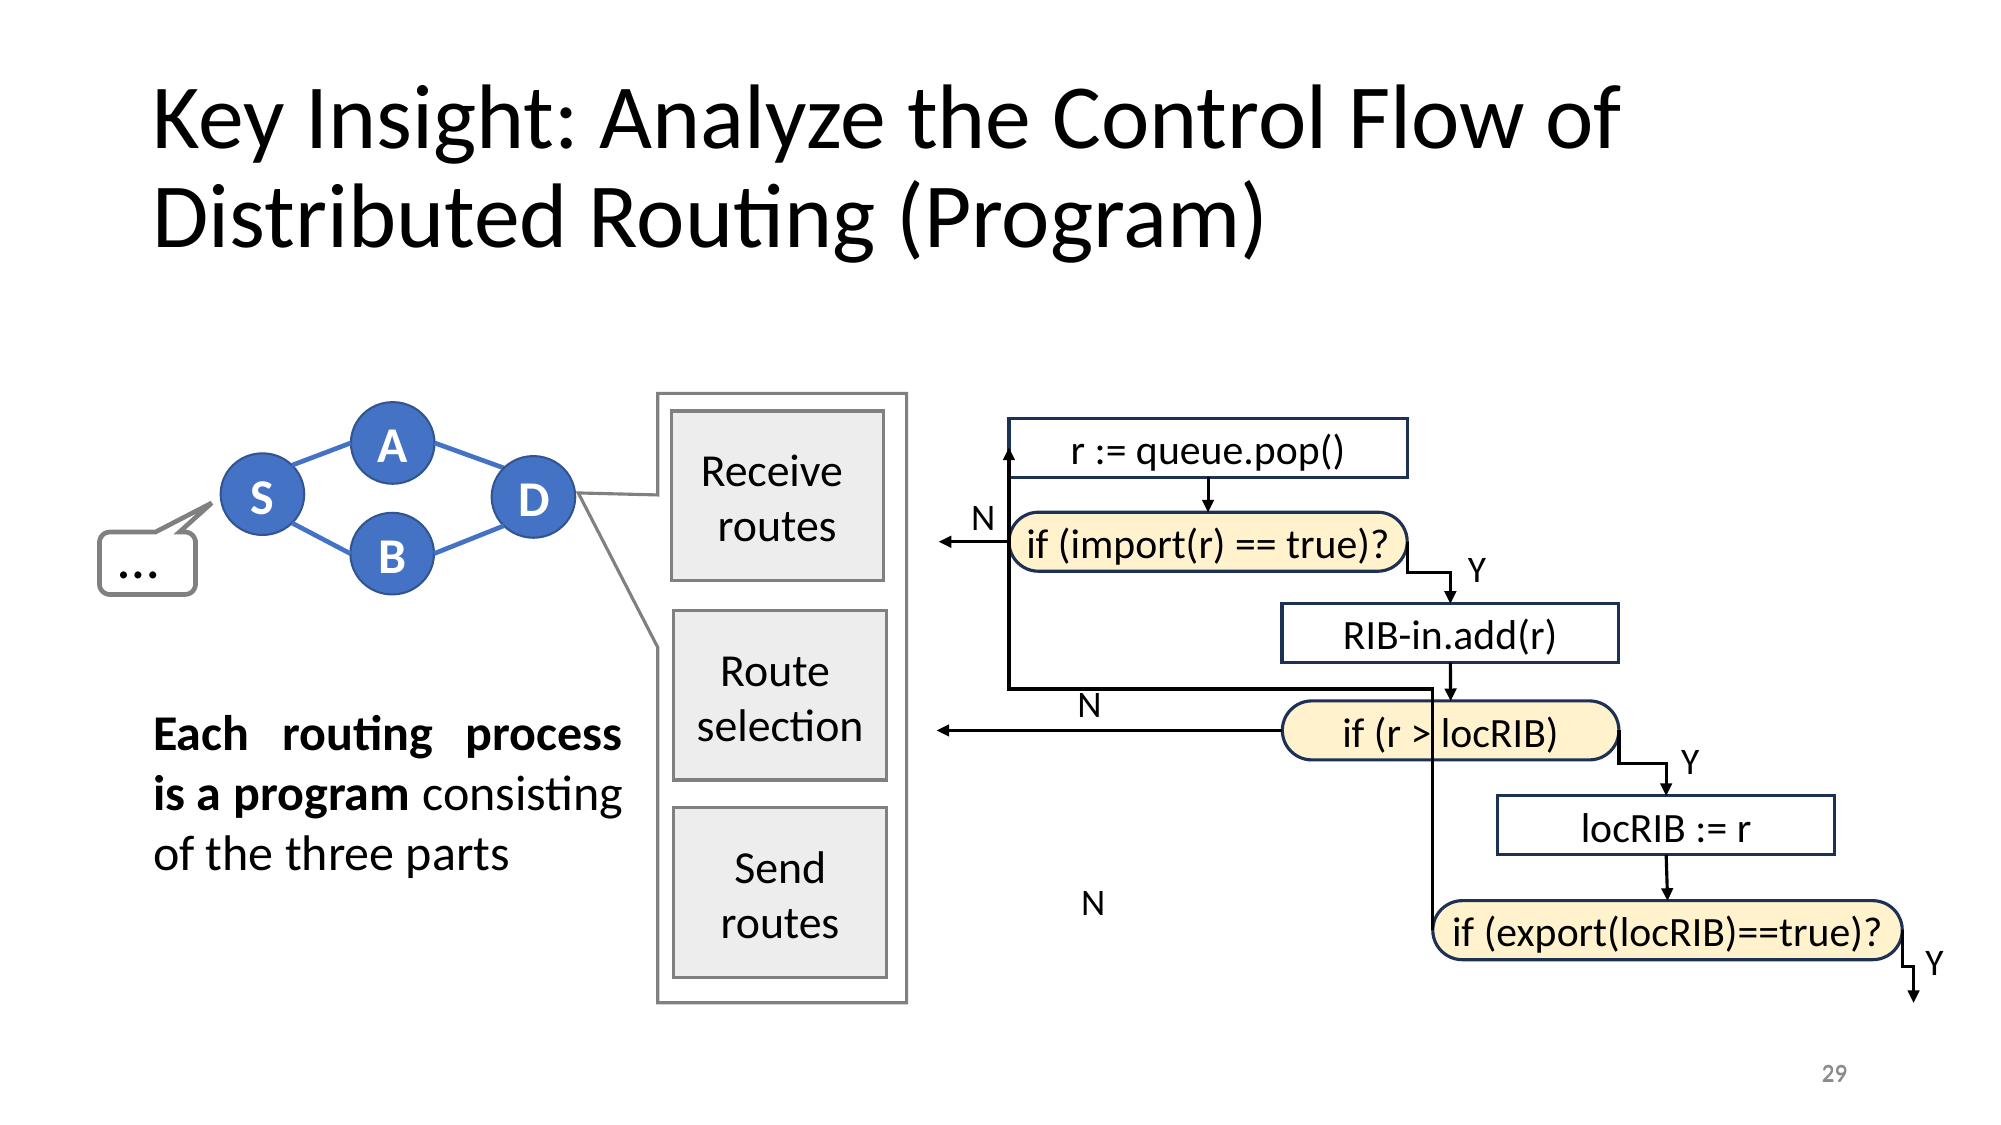

# Key Insight: Analyze the Control Flow of Distributed Routing (Program)

Receive
routes
Route
selection
Send routes
A
S
D
B
r := queue.pop()
if (import(r) == true)?
RIB-in.add(r)
if (r > locRIB)
locRIB := r
if (export(locRIB)==true)?
N
Y
N
Y
N
Y
…

Each routing process is a program consisting of the three parts
29
29